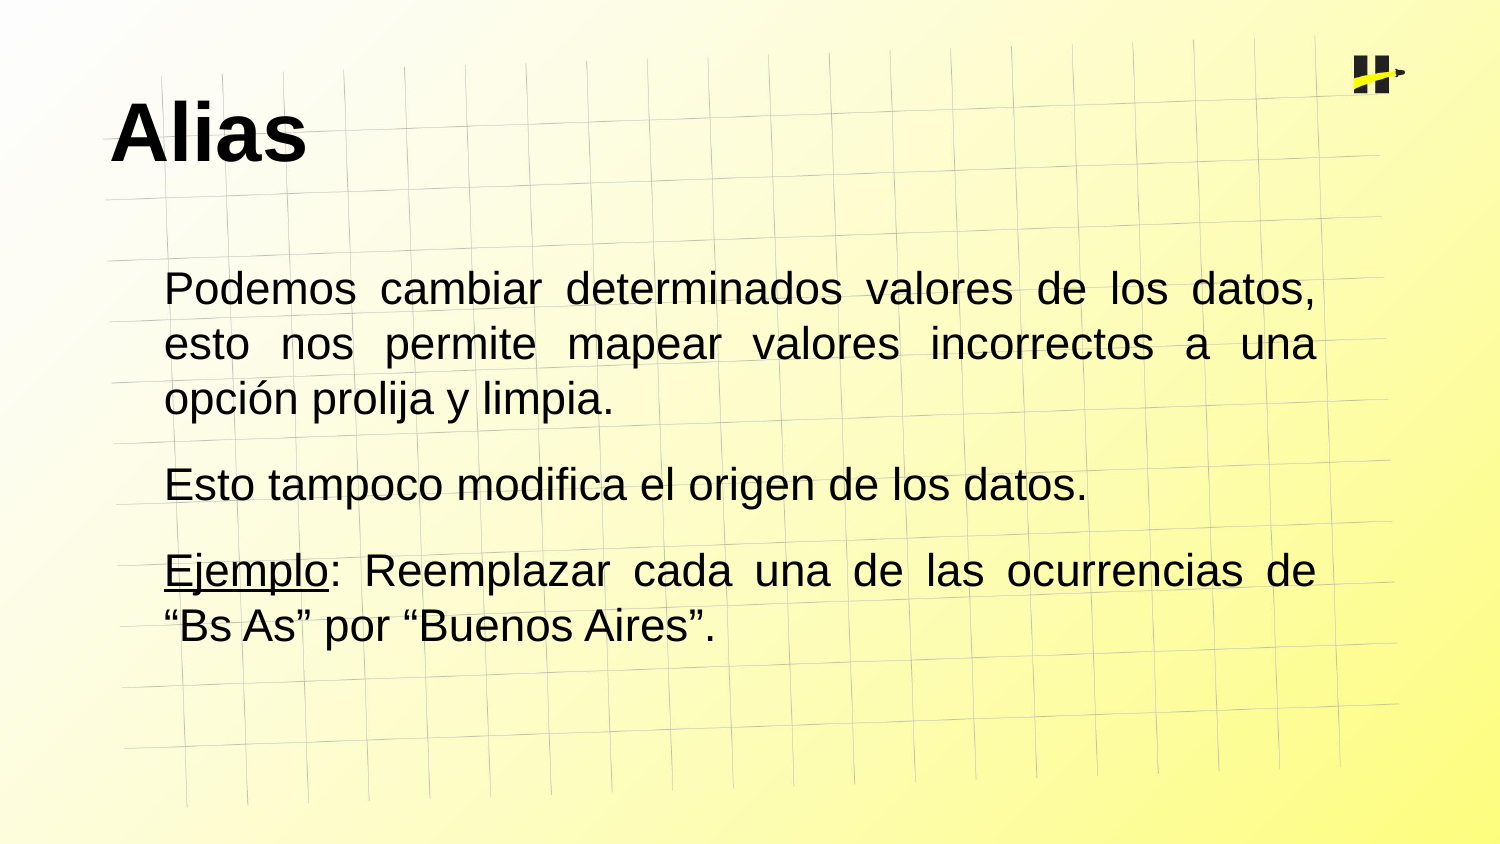

Alias
Podemos cambiar determinados valores de los datos, esto nos permite mapear valores incorrectos a una opción prolija y limpia.
Esto tampoco modifica el origen de los datos.
Ejemplo: Reemplazar cada una de las ocurrencias de “Bs As” por “Buenos Aires”.